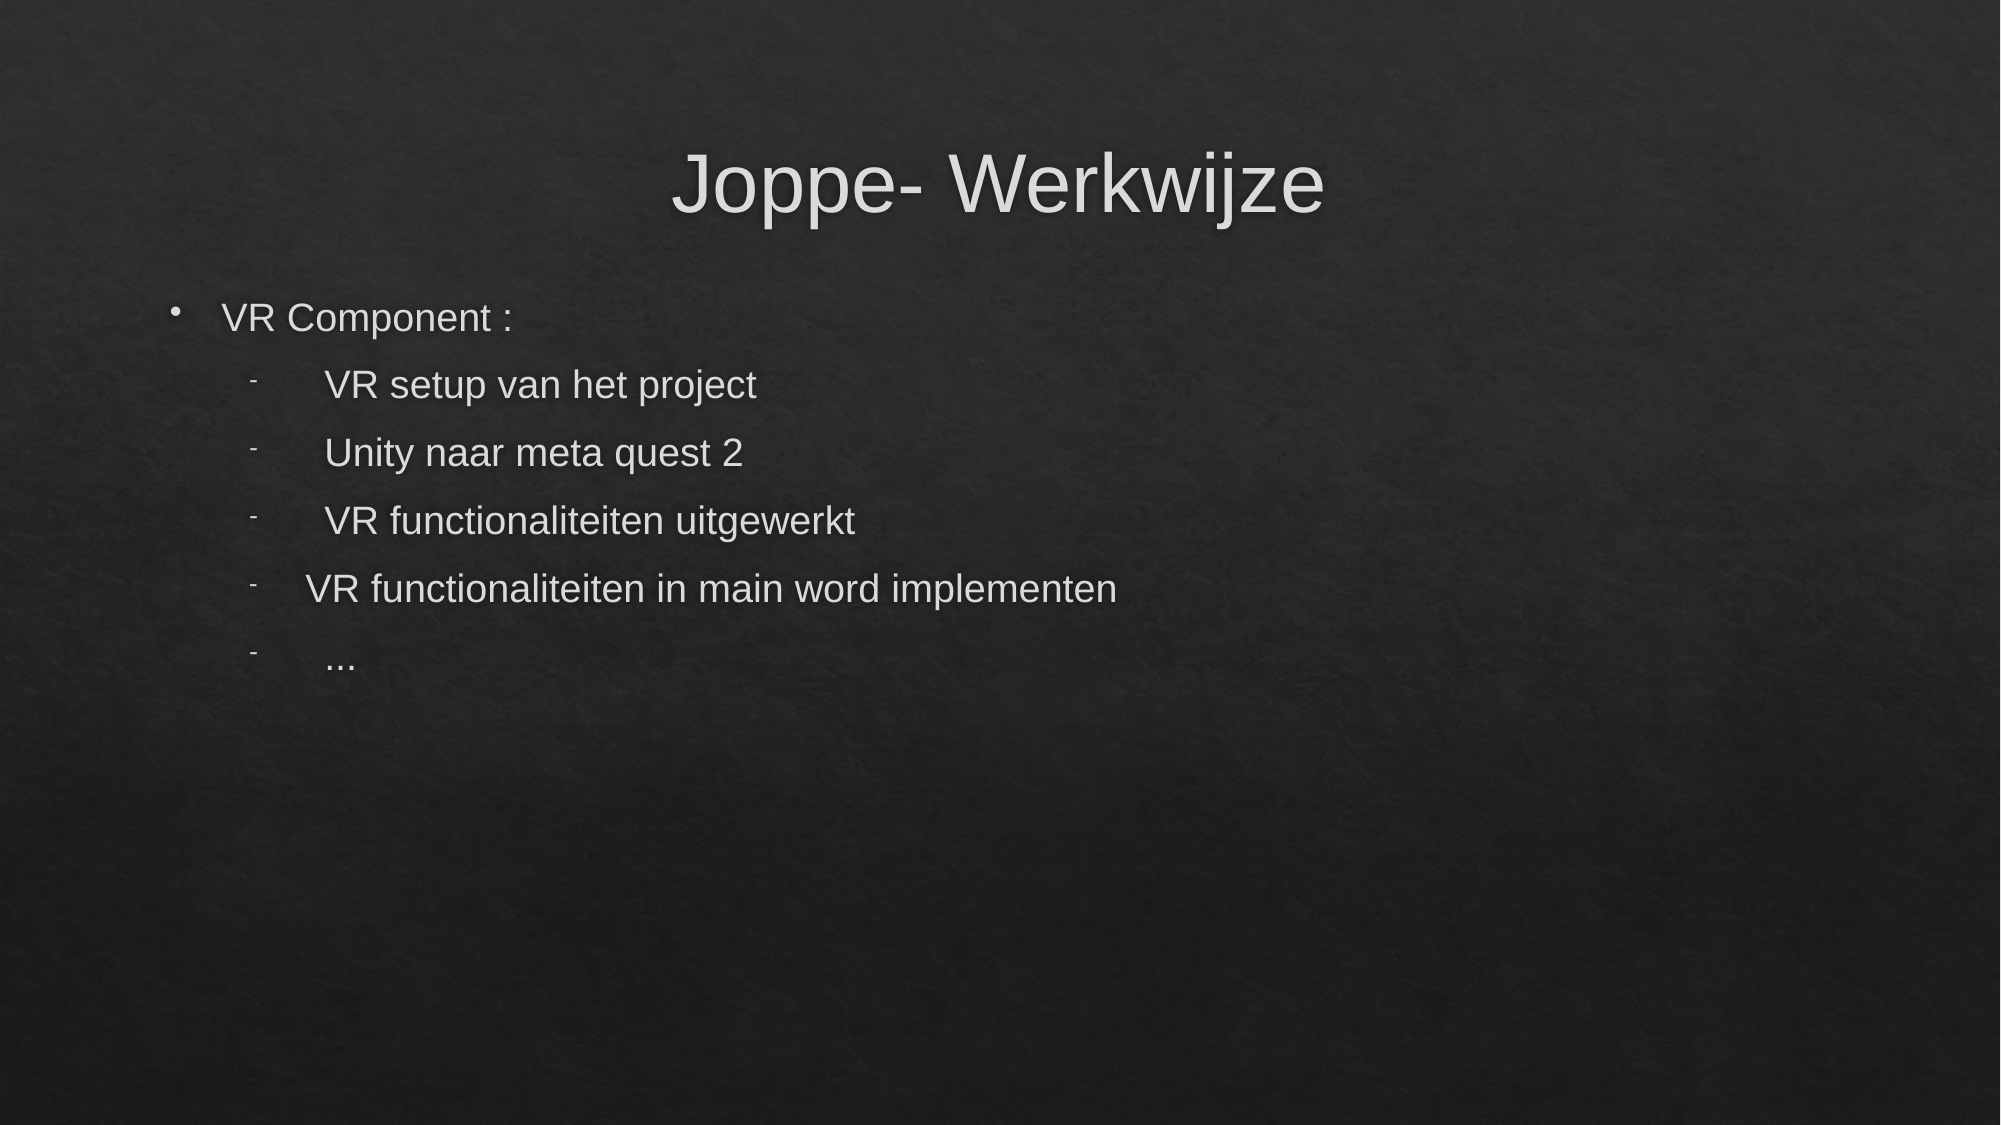

# Joppe- Werkwijze
VR Component :
VR setup van het project
Unity naar meta quest 2
VR functionaliteiten uitgewerkt
VR functionaliteiten in main word implementen
...